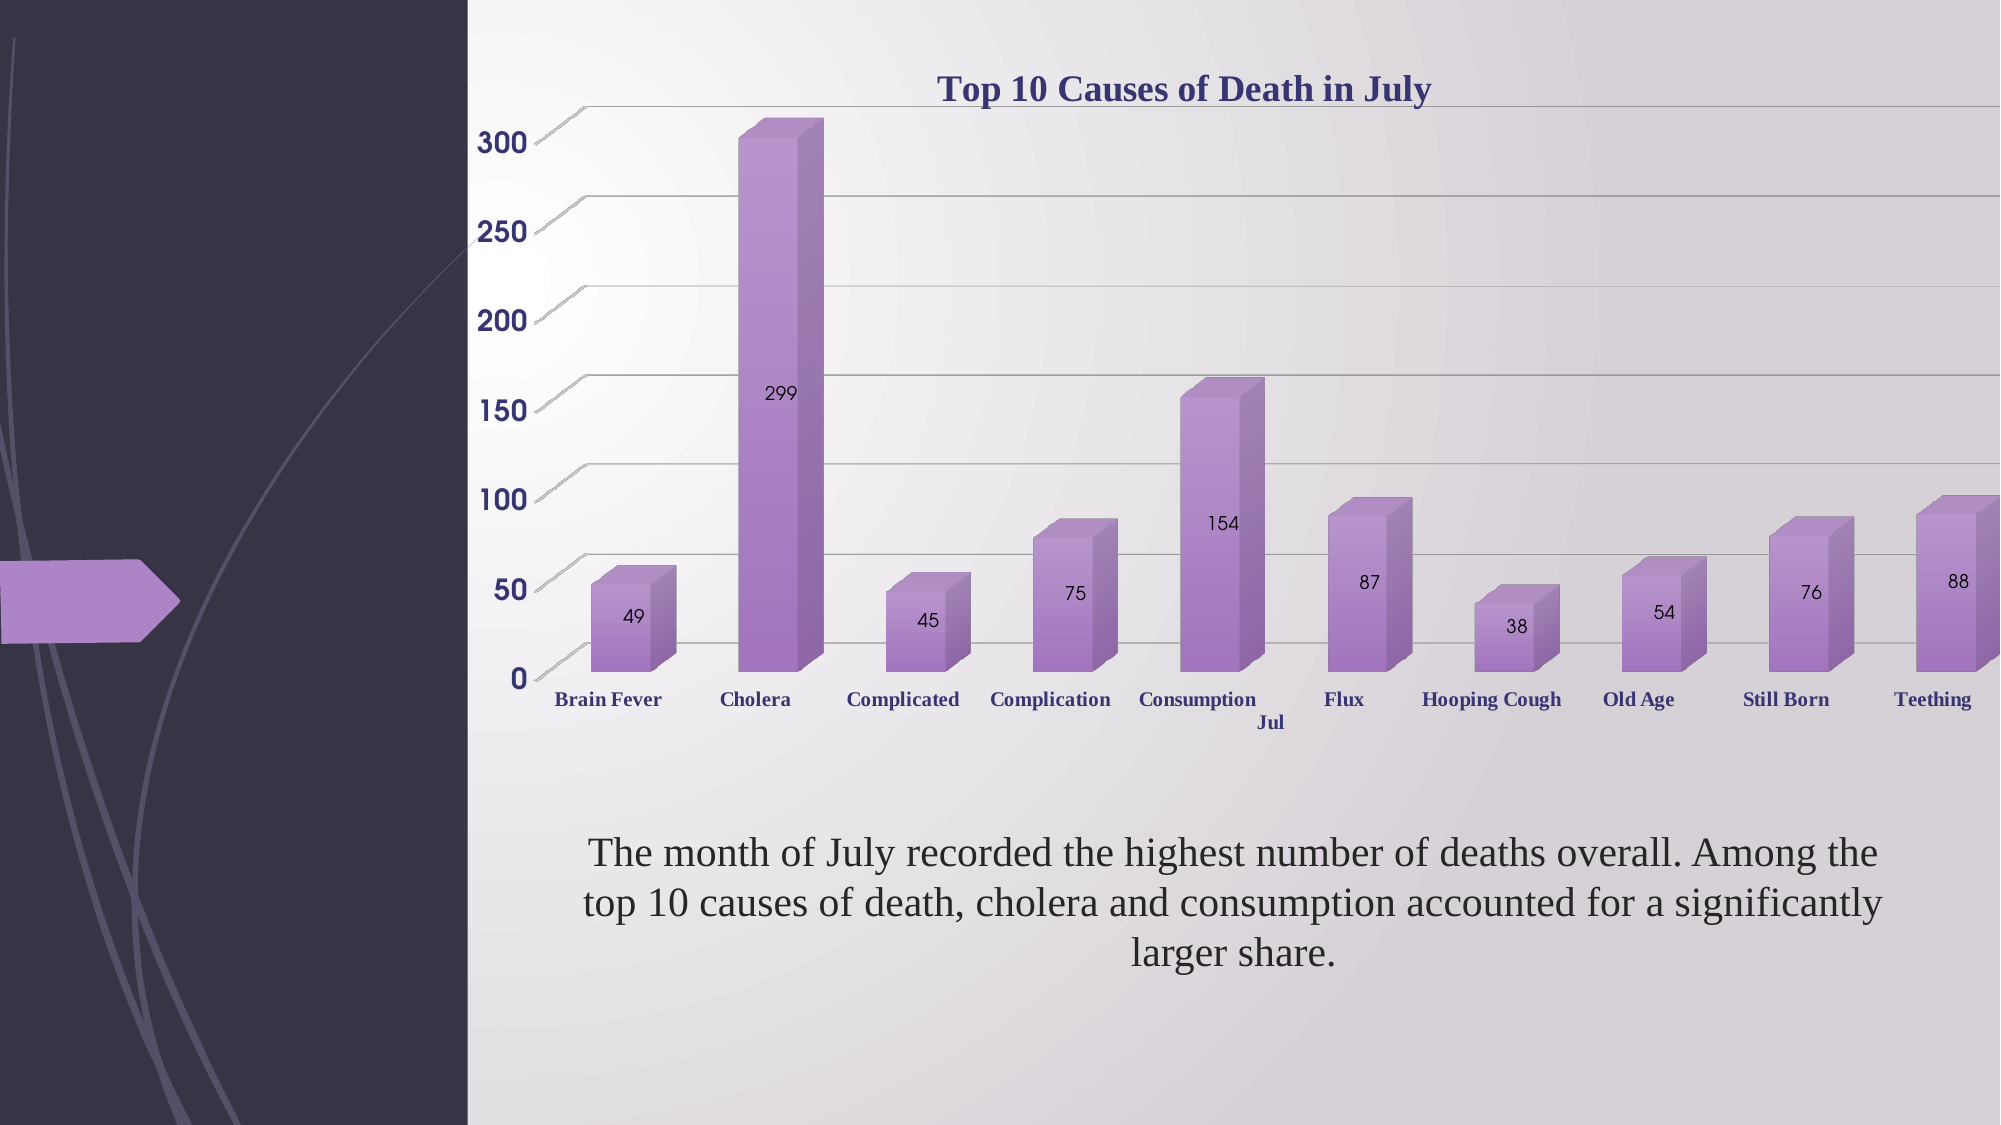

[unsupported chart]

# The month of July recorded the highest number of deaths overall. Among the top 10 causes of death, cholera and consumption accounted for a significantly larger share.